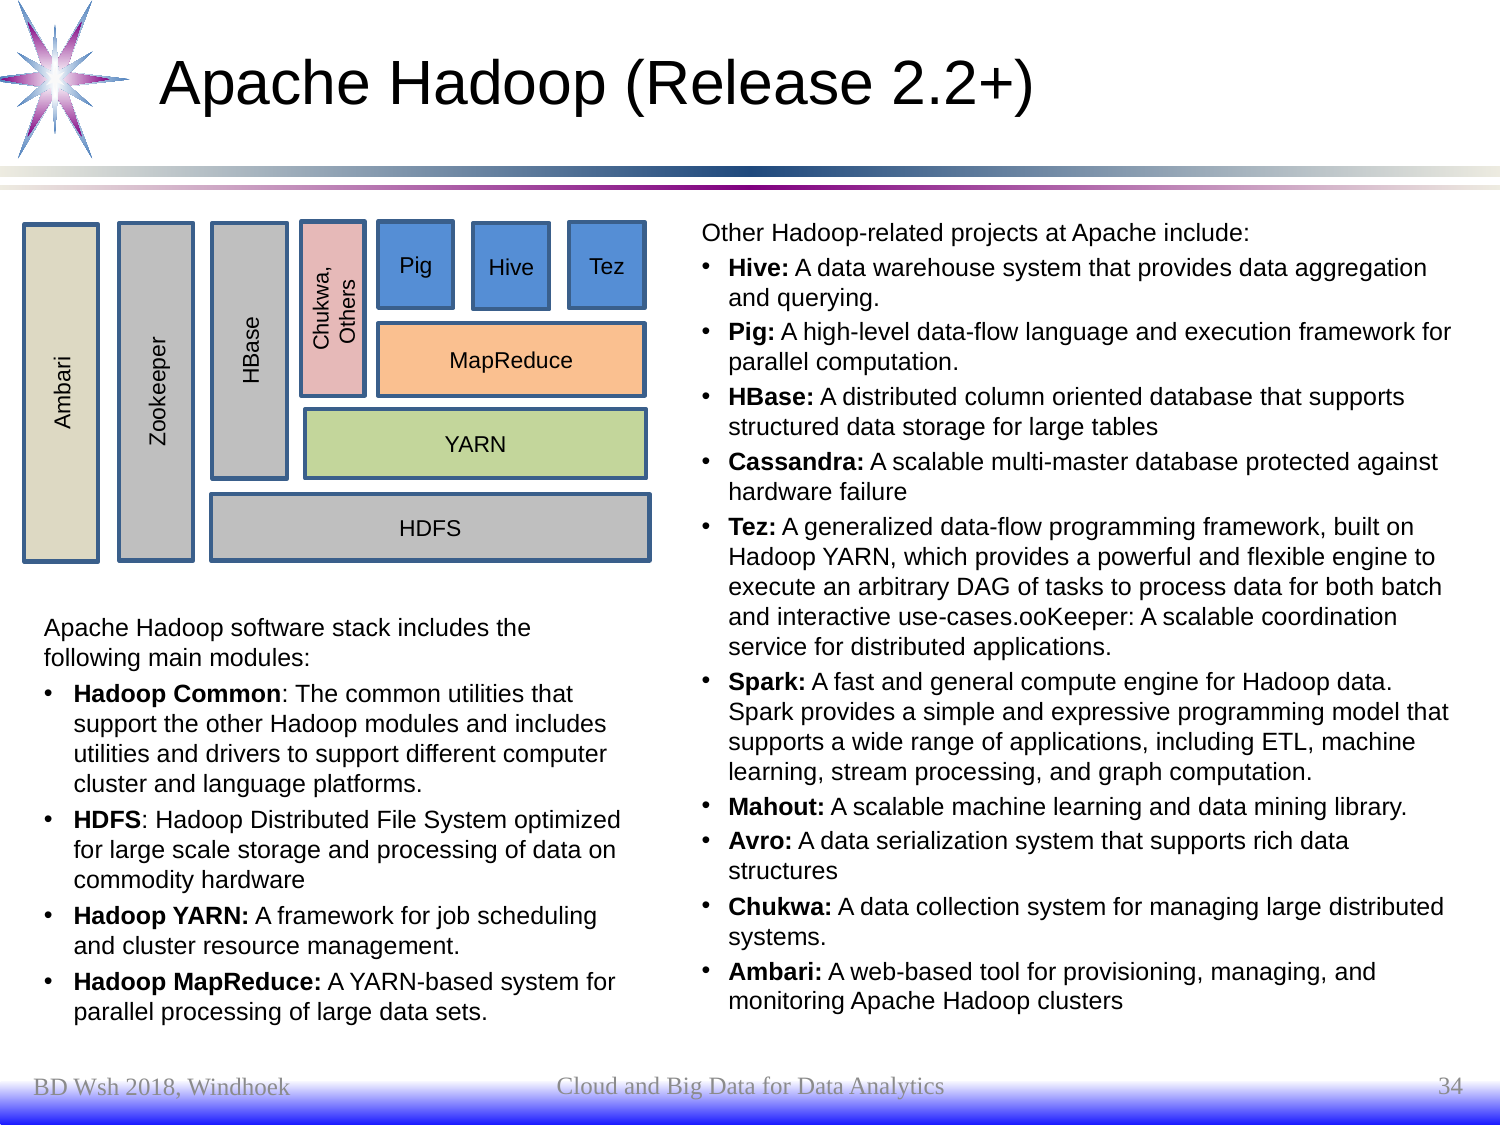

# Apache Hadoop (Release 2.2+)
Other Hadoop-related projects at Apache include:
Hive: A data warehouse system that provides data aggregation and querying.
Pig: A high-level data-flow language and execution framework for parallel computation.
HBase: A distributed column oriented database that supports structured data storage for large tables
Cassandra: A scalable multi-master database protected against hardware failure
Tez: A generalized data-flow programming framework, built on Hadoop YARN, which provides a powerful and flexible engine to execute an arbitrary DAG of tasks to process data for both batch and interactive use-cases.ooKeeper: A scalable coordination service for distributed applications.
Spark: A fast and general compute engine for Hadoop data. Spark provides a simple and expressive programming model that supports a wide range of applications, including ETL, machine learning, stream processing, and graph computation.
Mahout: A scalable machine learning and data mining library.
Avro: A data serialization system that supports rich data structures
Chukwa: A data collection system for managing large distributed systems.
Ambari: A web-based tool for provisioning, managing, and monitoring Apache Hadoop clusters
Pig
Tez
Hive
Chukwa, Others
HBase
MapReduce
Zookeeper
Ambari
YARN
HDFS
Apache Hadoop software stack includes the following main modules:
Hadoop Common: The common utilities that support the other Hadoop modules and includes utilities and drivers to support different computer cluster and language platforms.
HDFS: Hadoop Distributed File System optimized for large scale storage and processing of data on commodity hardware
Hadoop YARN: A framework for job scheduling and cluster resource management.
Hadoop MapReduce: A YARN-based system for parallel processing of large data sets.
Cloud and Big Data for Data Analytics
34
BD Wsh 2018, Windhoek